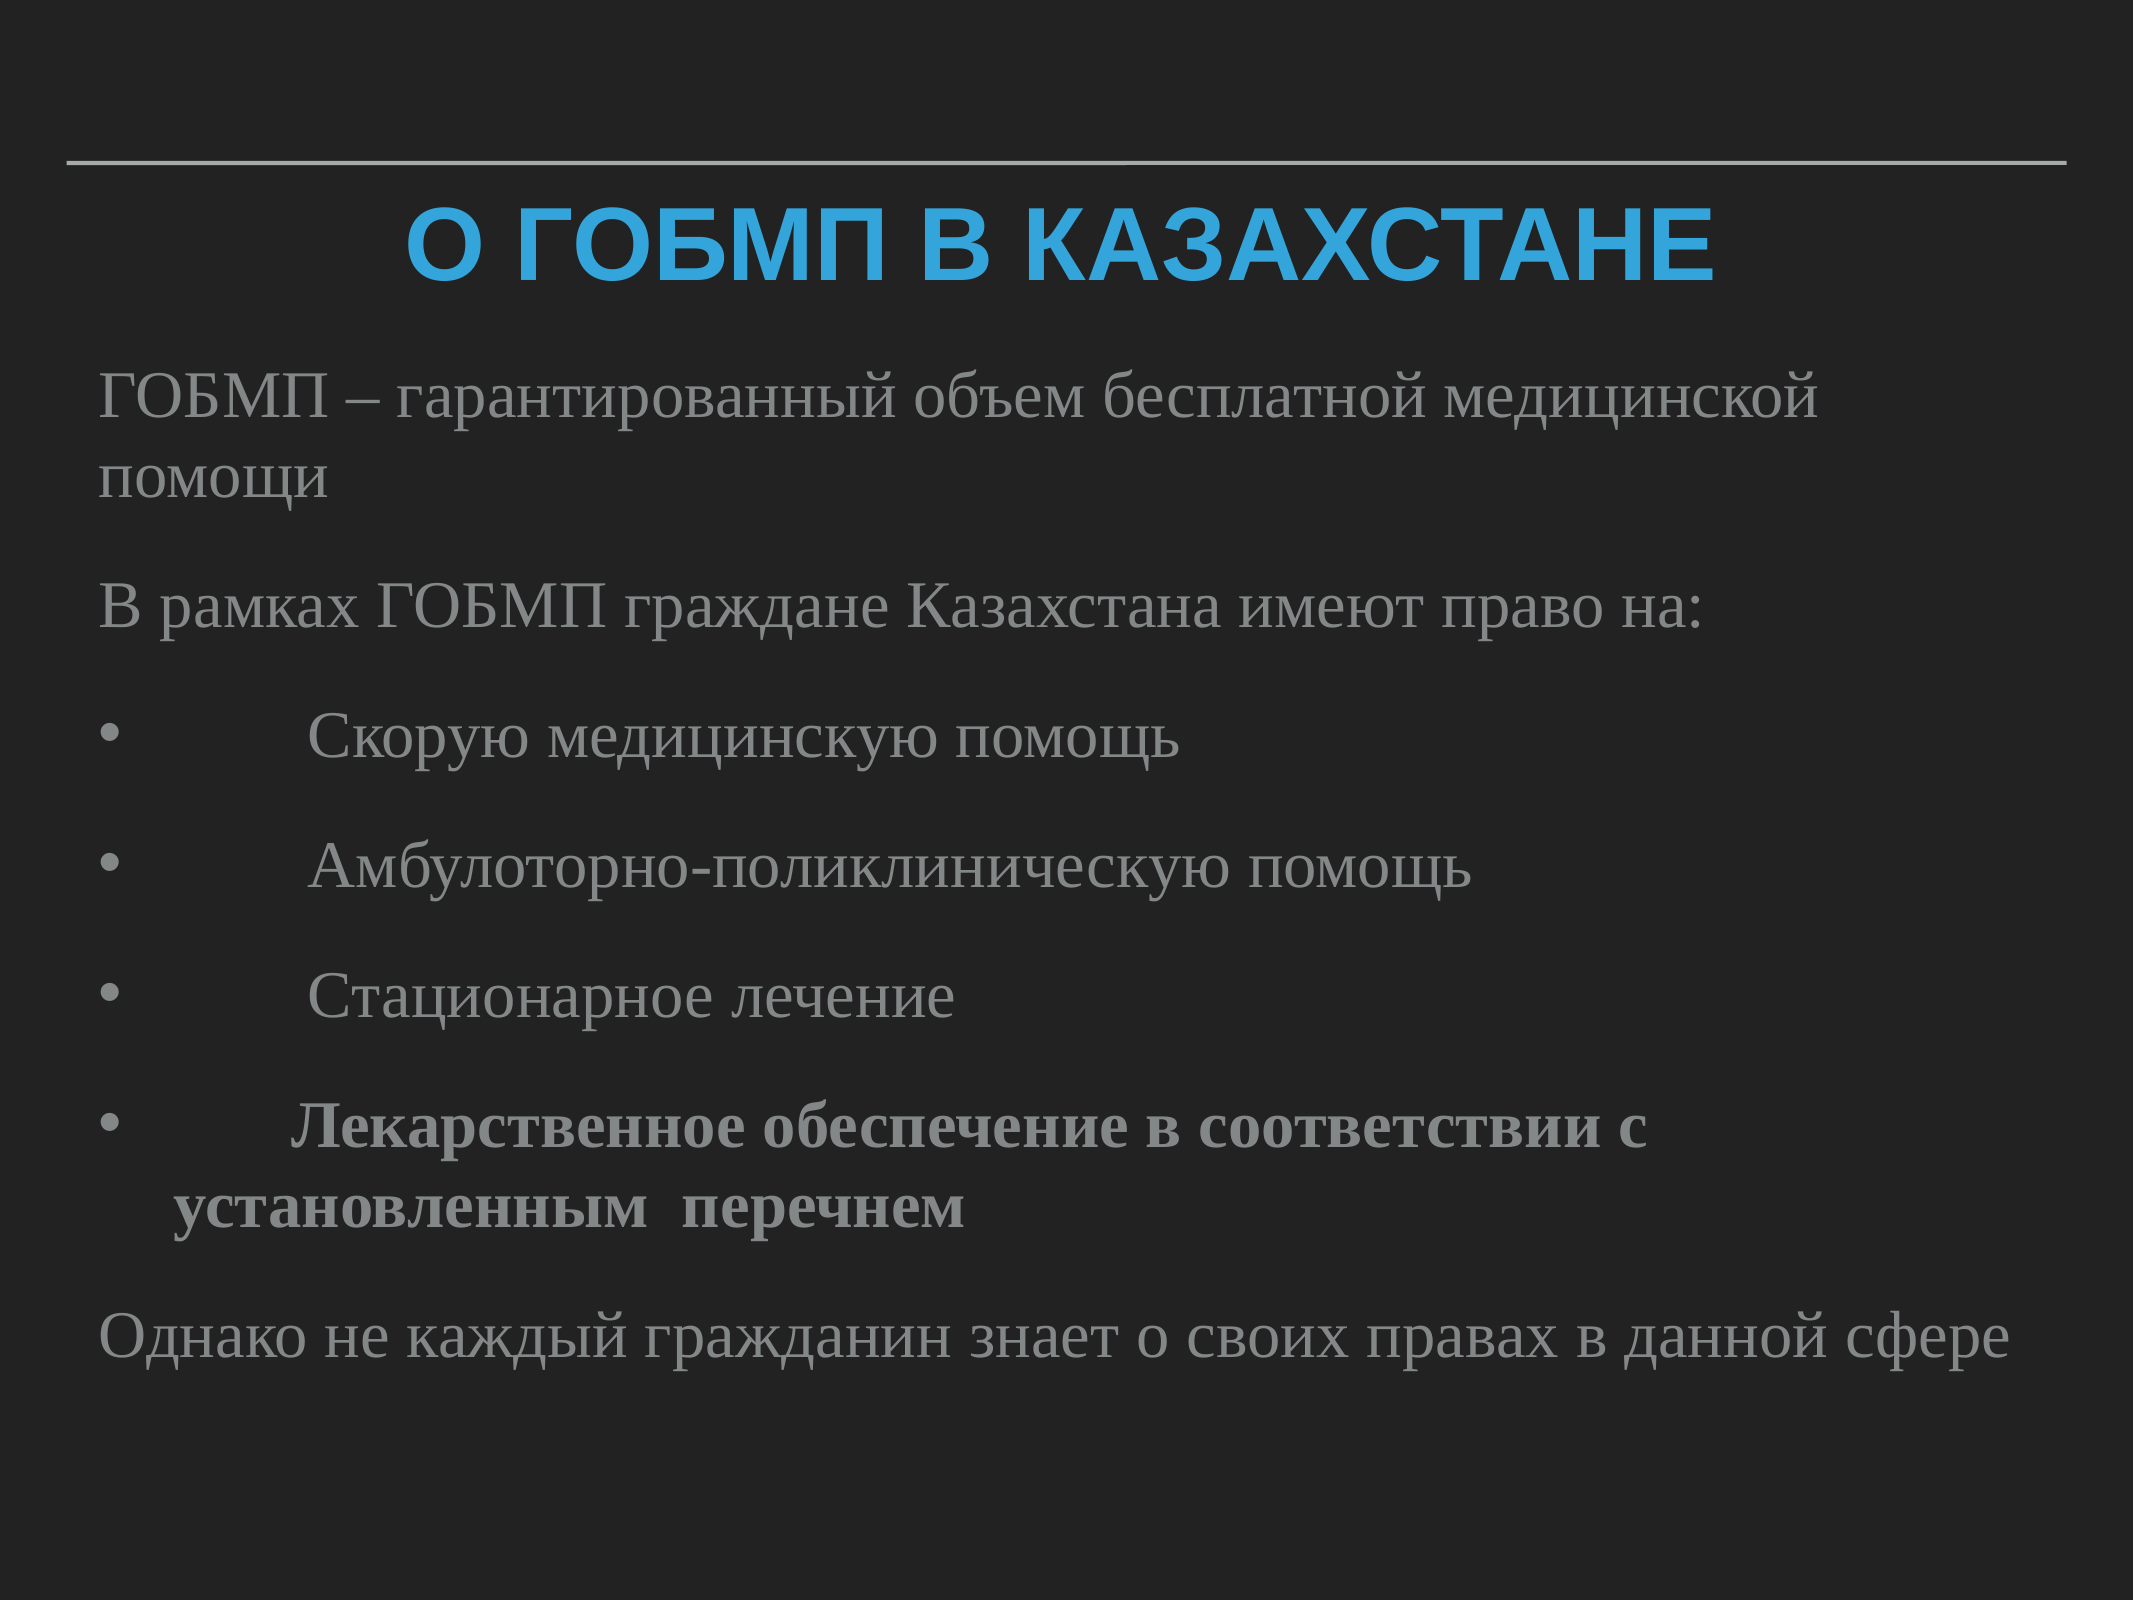

# О ГОБМП в казахстане
ГОБМП – гарантированный объем бесплатной медицинской помощи
В рамках ГОБМП граждане Казахстана имеют право на:
        Скорую медицинскую помощь
        Амбулоторно-поликлиническую помощь
        Стационарное лечение
       Лекарственное обеспечение в соответствии с установленным  перечнем
Однако не каждый гражданин знает о своих правах в данной сфере